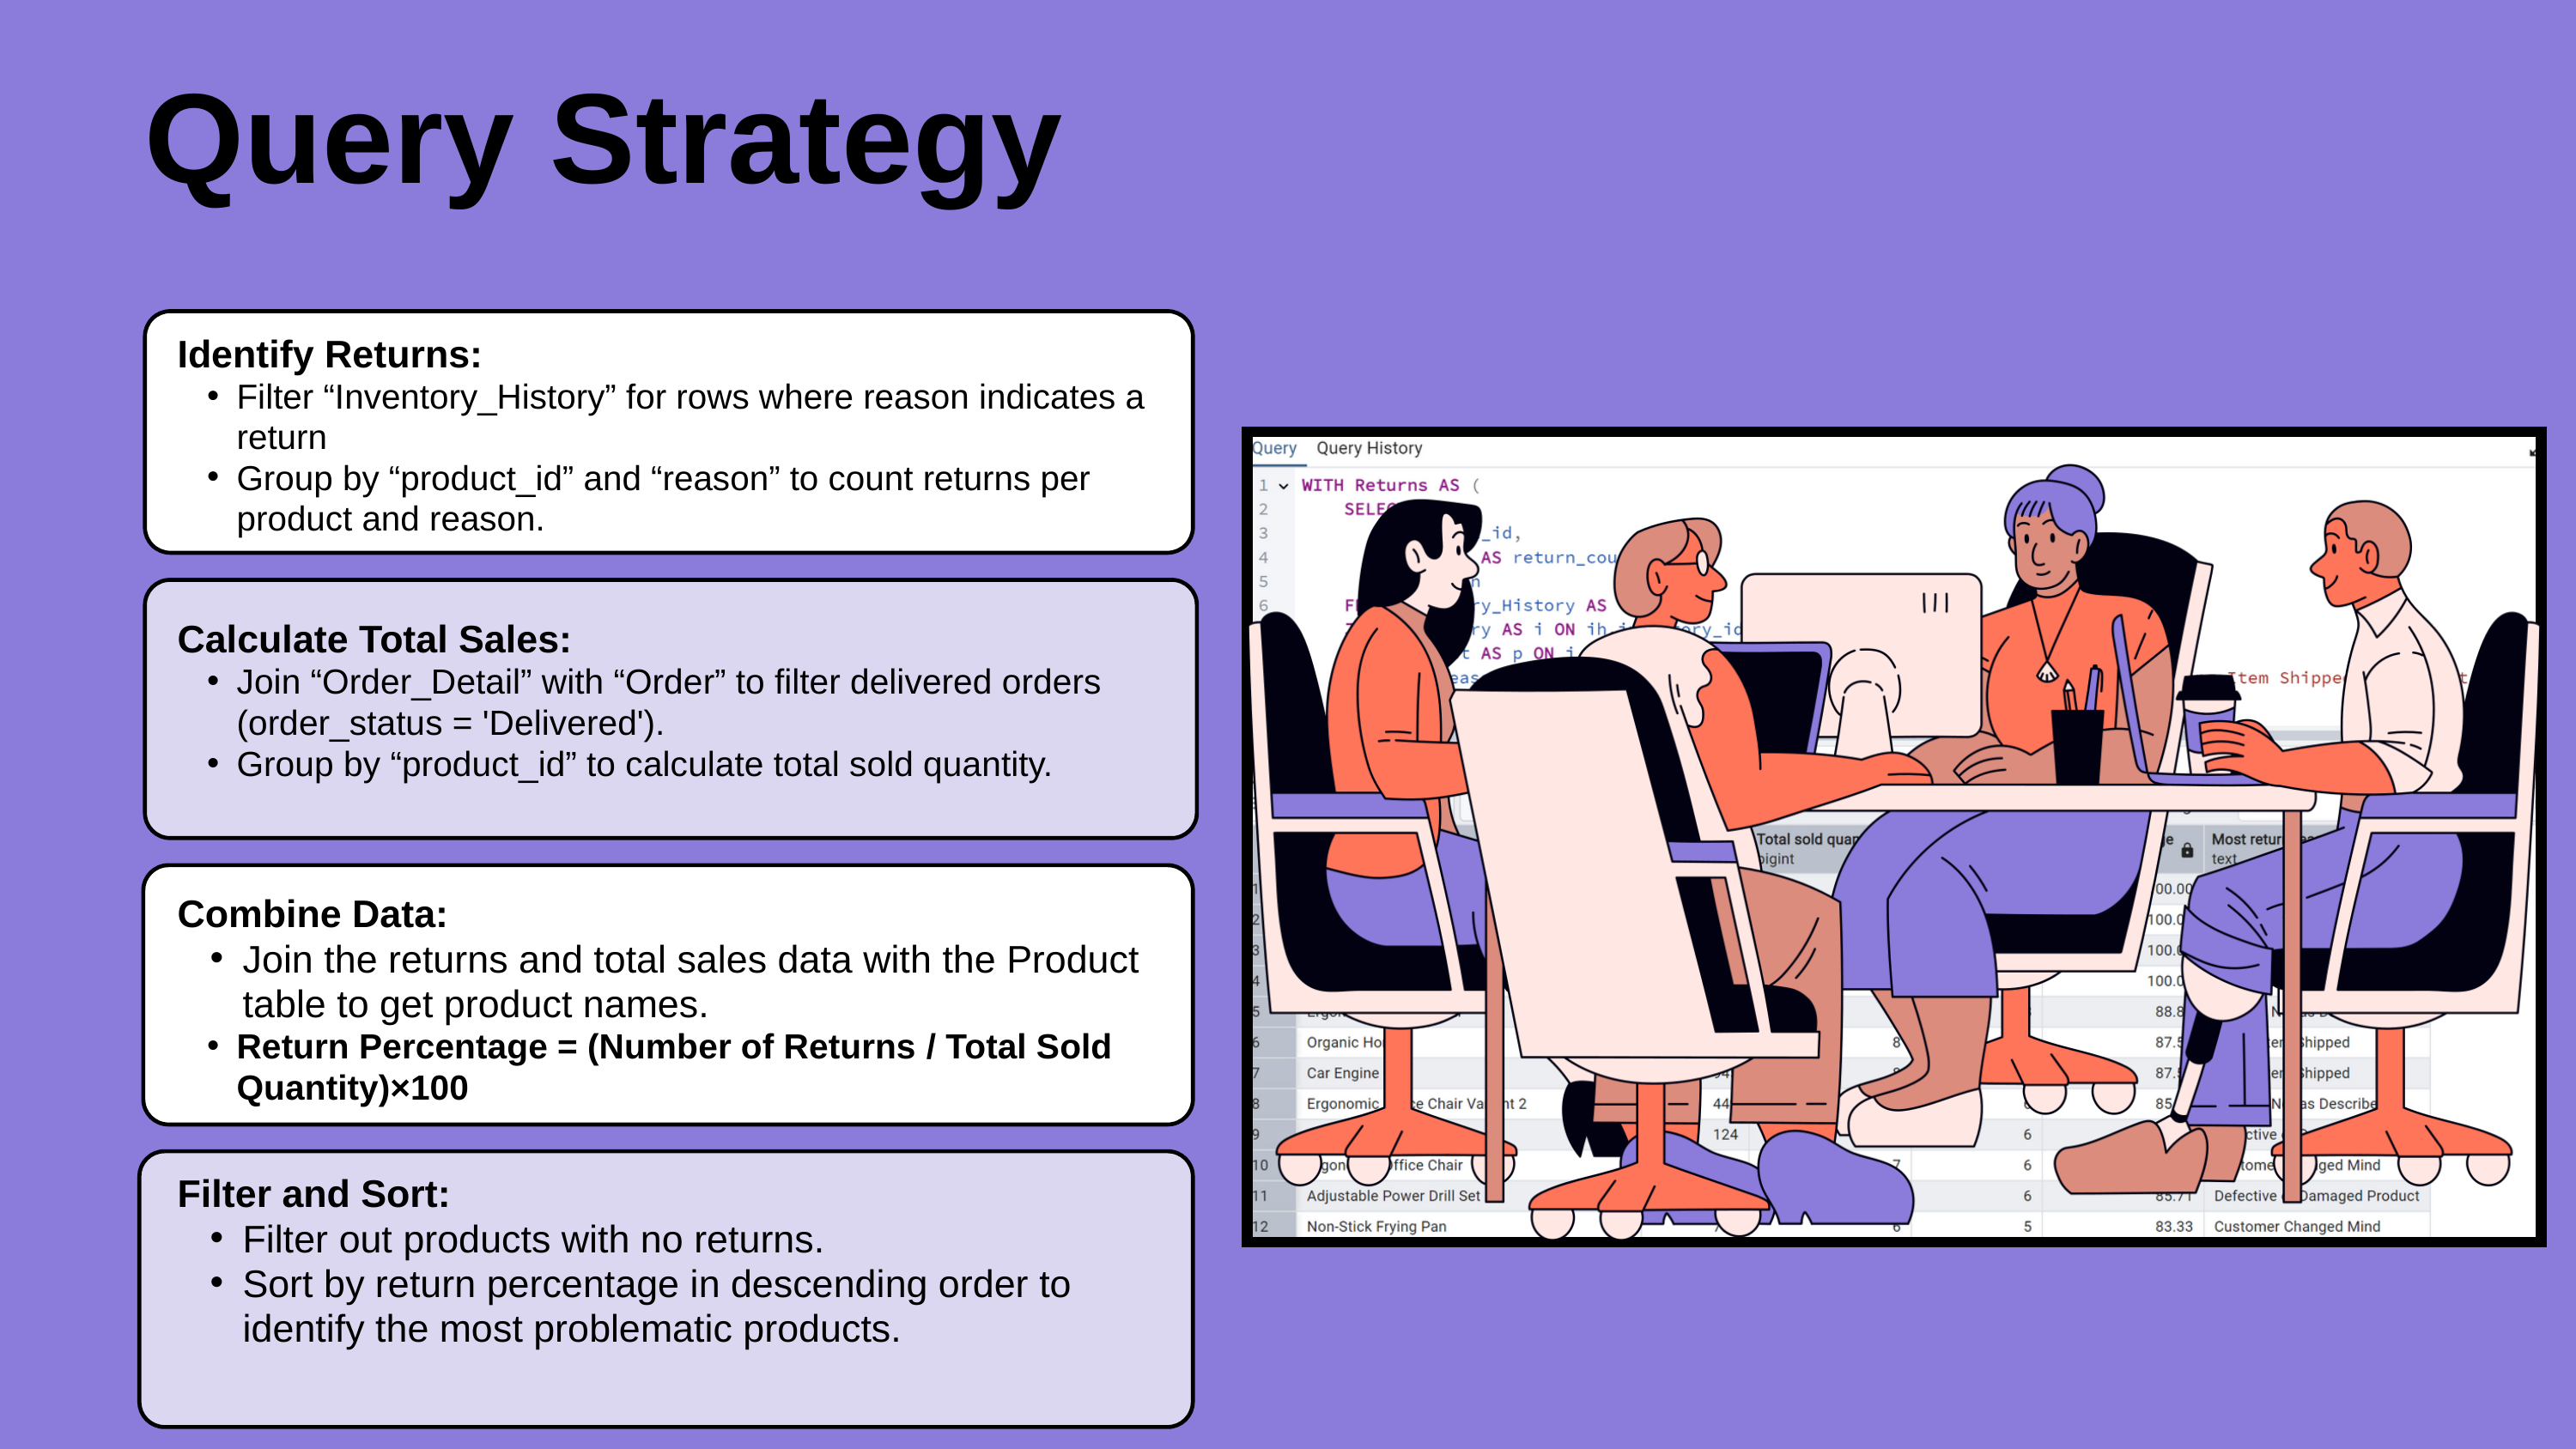

Query Strategy

Identify Returns:
Filter “Inventory_History” for rows where reason indicates a return
Group by “product_id” and “reason” to count returns per product and reason.

Calculate Total Sales:
Join “Order_Detail” with “Order” to filter delivered orders (order_status = 'Delivered').
Group by “product_id” to calculate total sold quantity.

Combine Data:
Join the returns and total sales data with the Product table to get product names.
Return Percentage = (Number of Returns​ / Total Sold Quantity)×100

Filter and Sort:
Filter out products with no returns.
Sort by return percentage in descending order to identify the most problematic products.